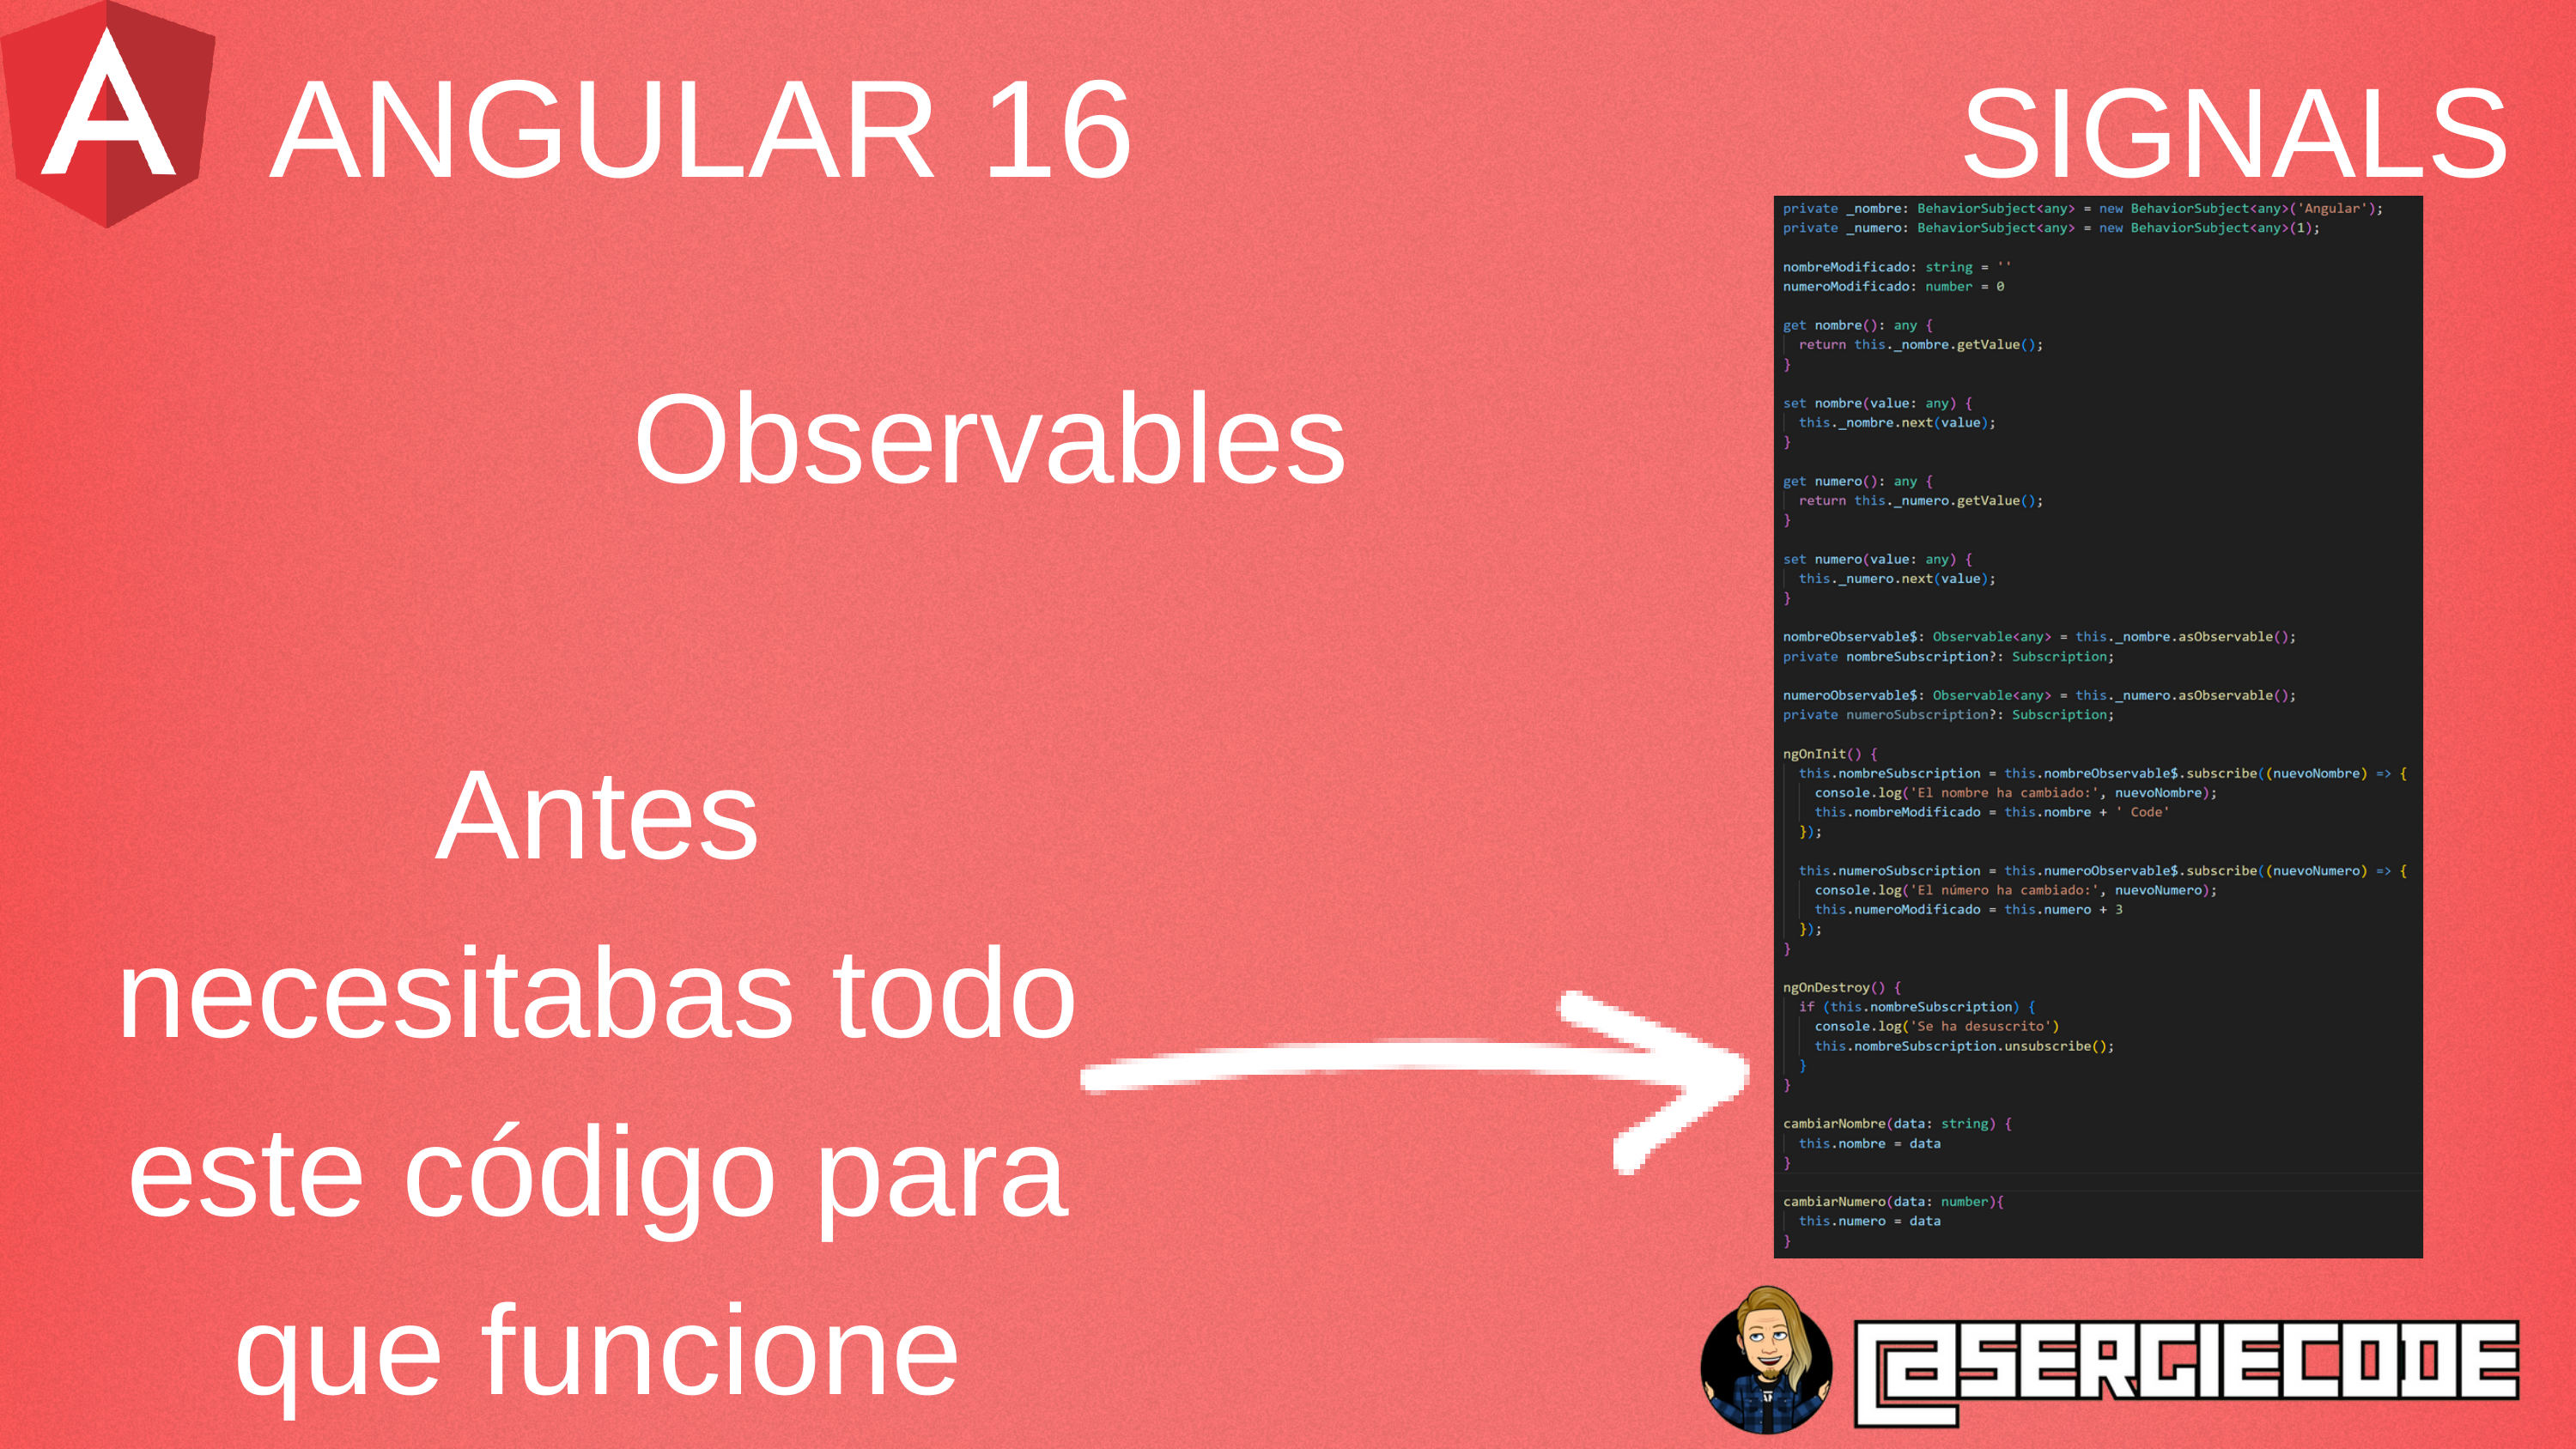

ANGULAR 16
SIGNALS

Observables
Antes necesitabas todo este código para que funcione reactivamente